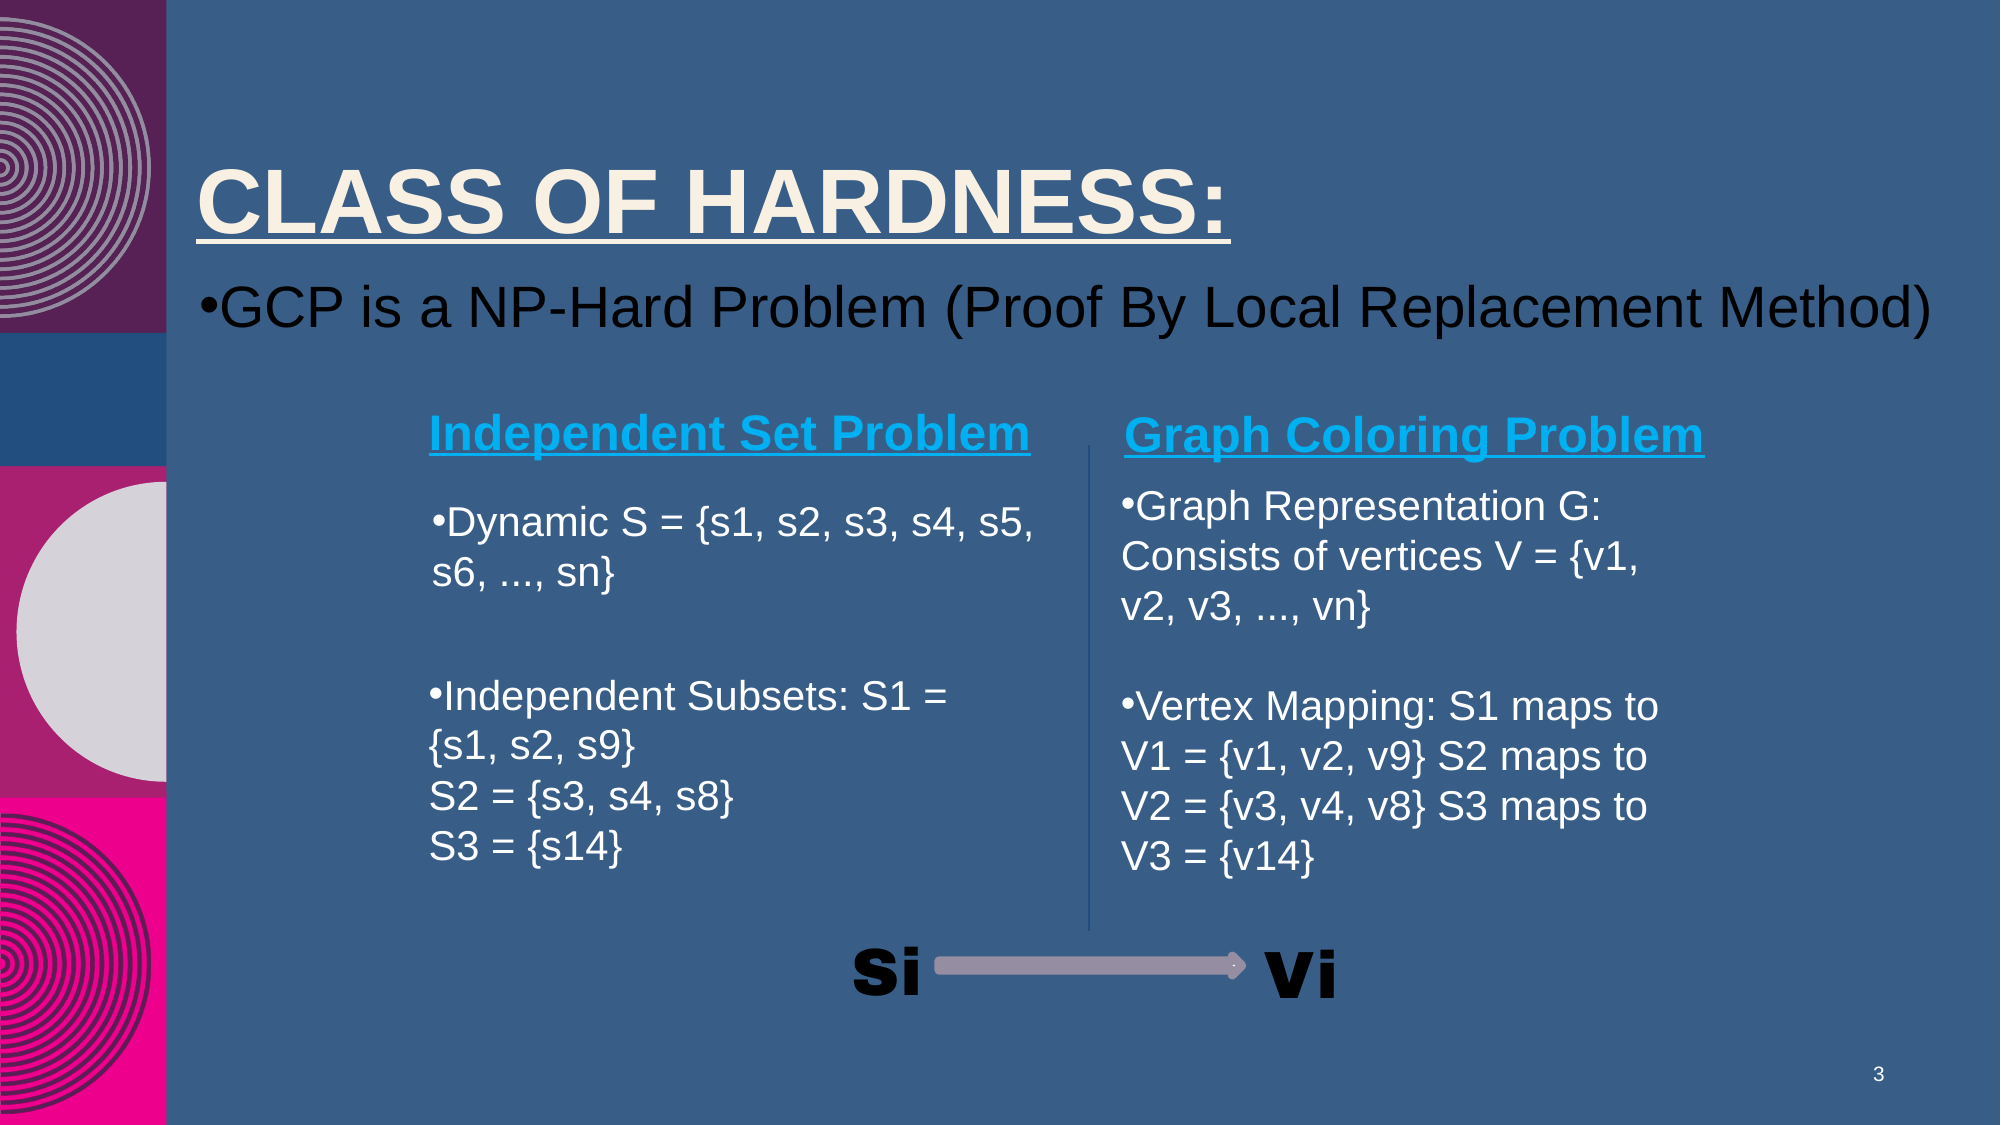

# Class of hardness:
GCP is a NP-Hard Problem (Proof By Local Replacement Method)
Independent Set Problem
Graph Coloring Problem
Graph Representation G: Consists of vertices V = {v1, v2, v3, ..., vn}
Vertex Mapping: S1 maps to V1 = {v1, v2, v9} S2 maps to V2 = {v3, v4, v8} S3 maps to V3 = {v14}
Dynamic S = {s1, s2, s3, s4, s5, s6, ..., sn}
Independent Subsets: S1 = {s1, s2, s9}
S2 = {s3, s4, s8}
S3 = {s14}
Si
Vi

3